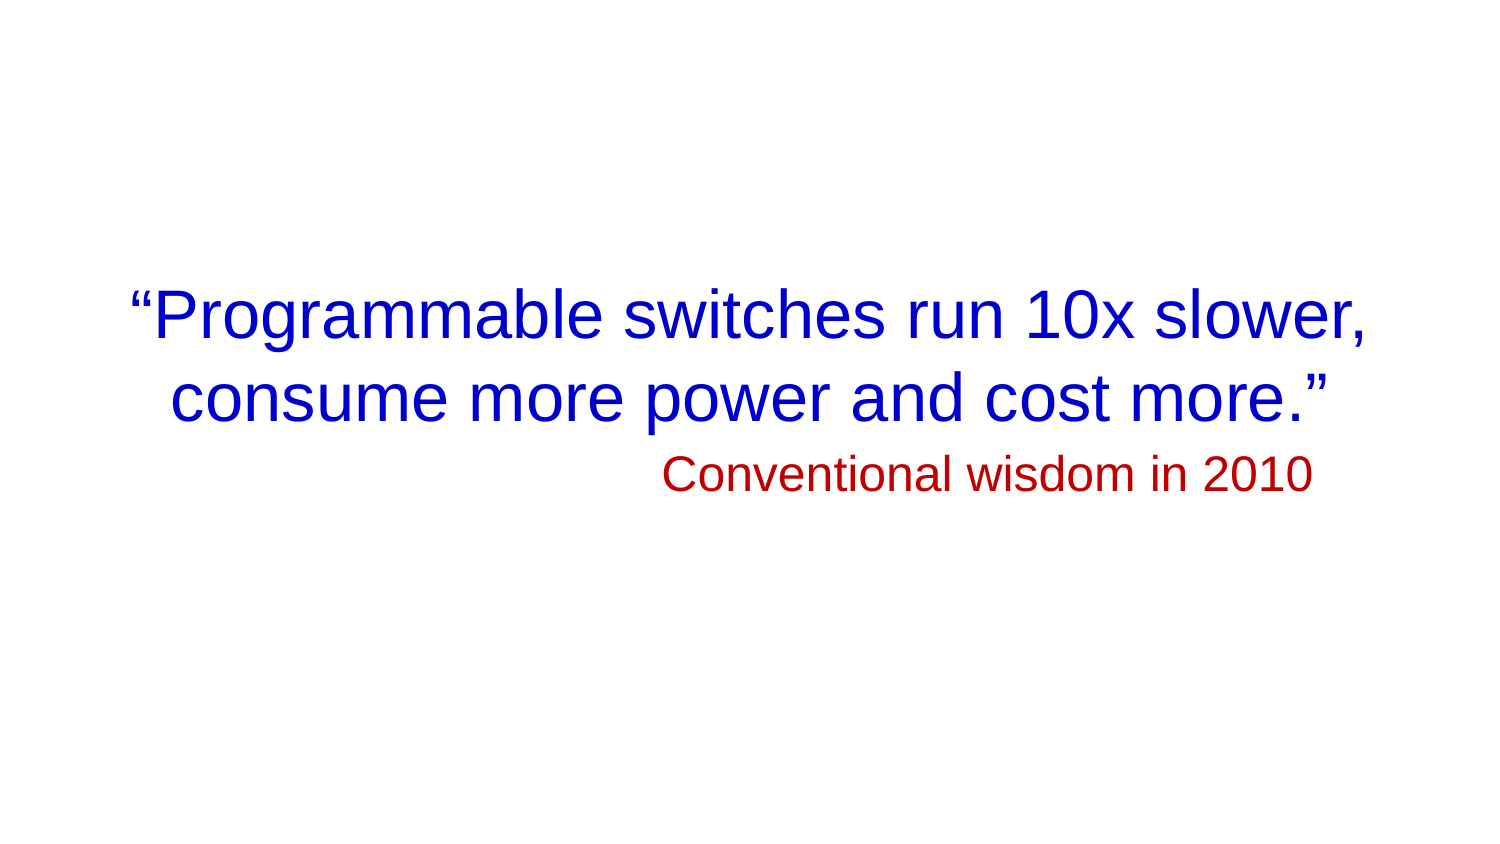

# “Programmable switches run 10x slower, consume more power and cost more.”
Conventional wisdom in 2010